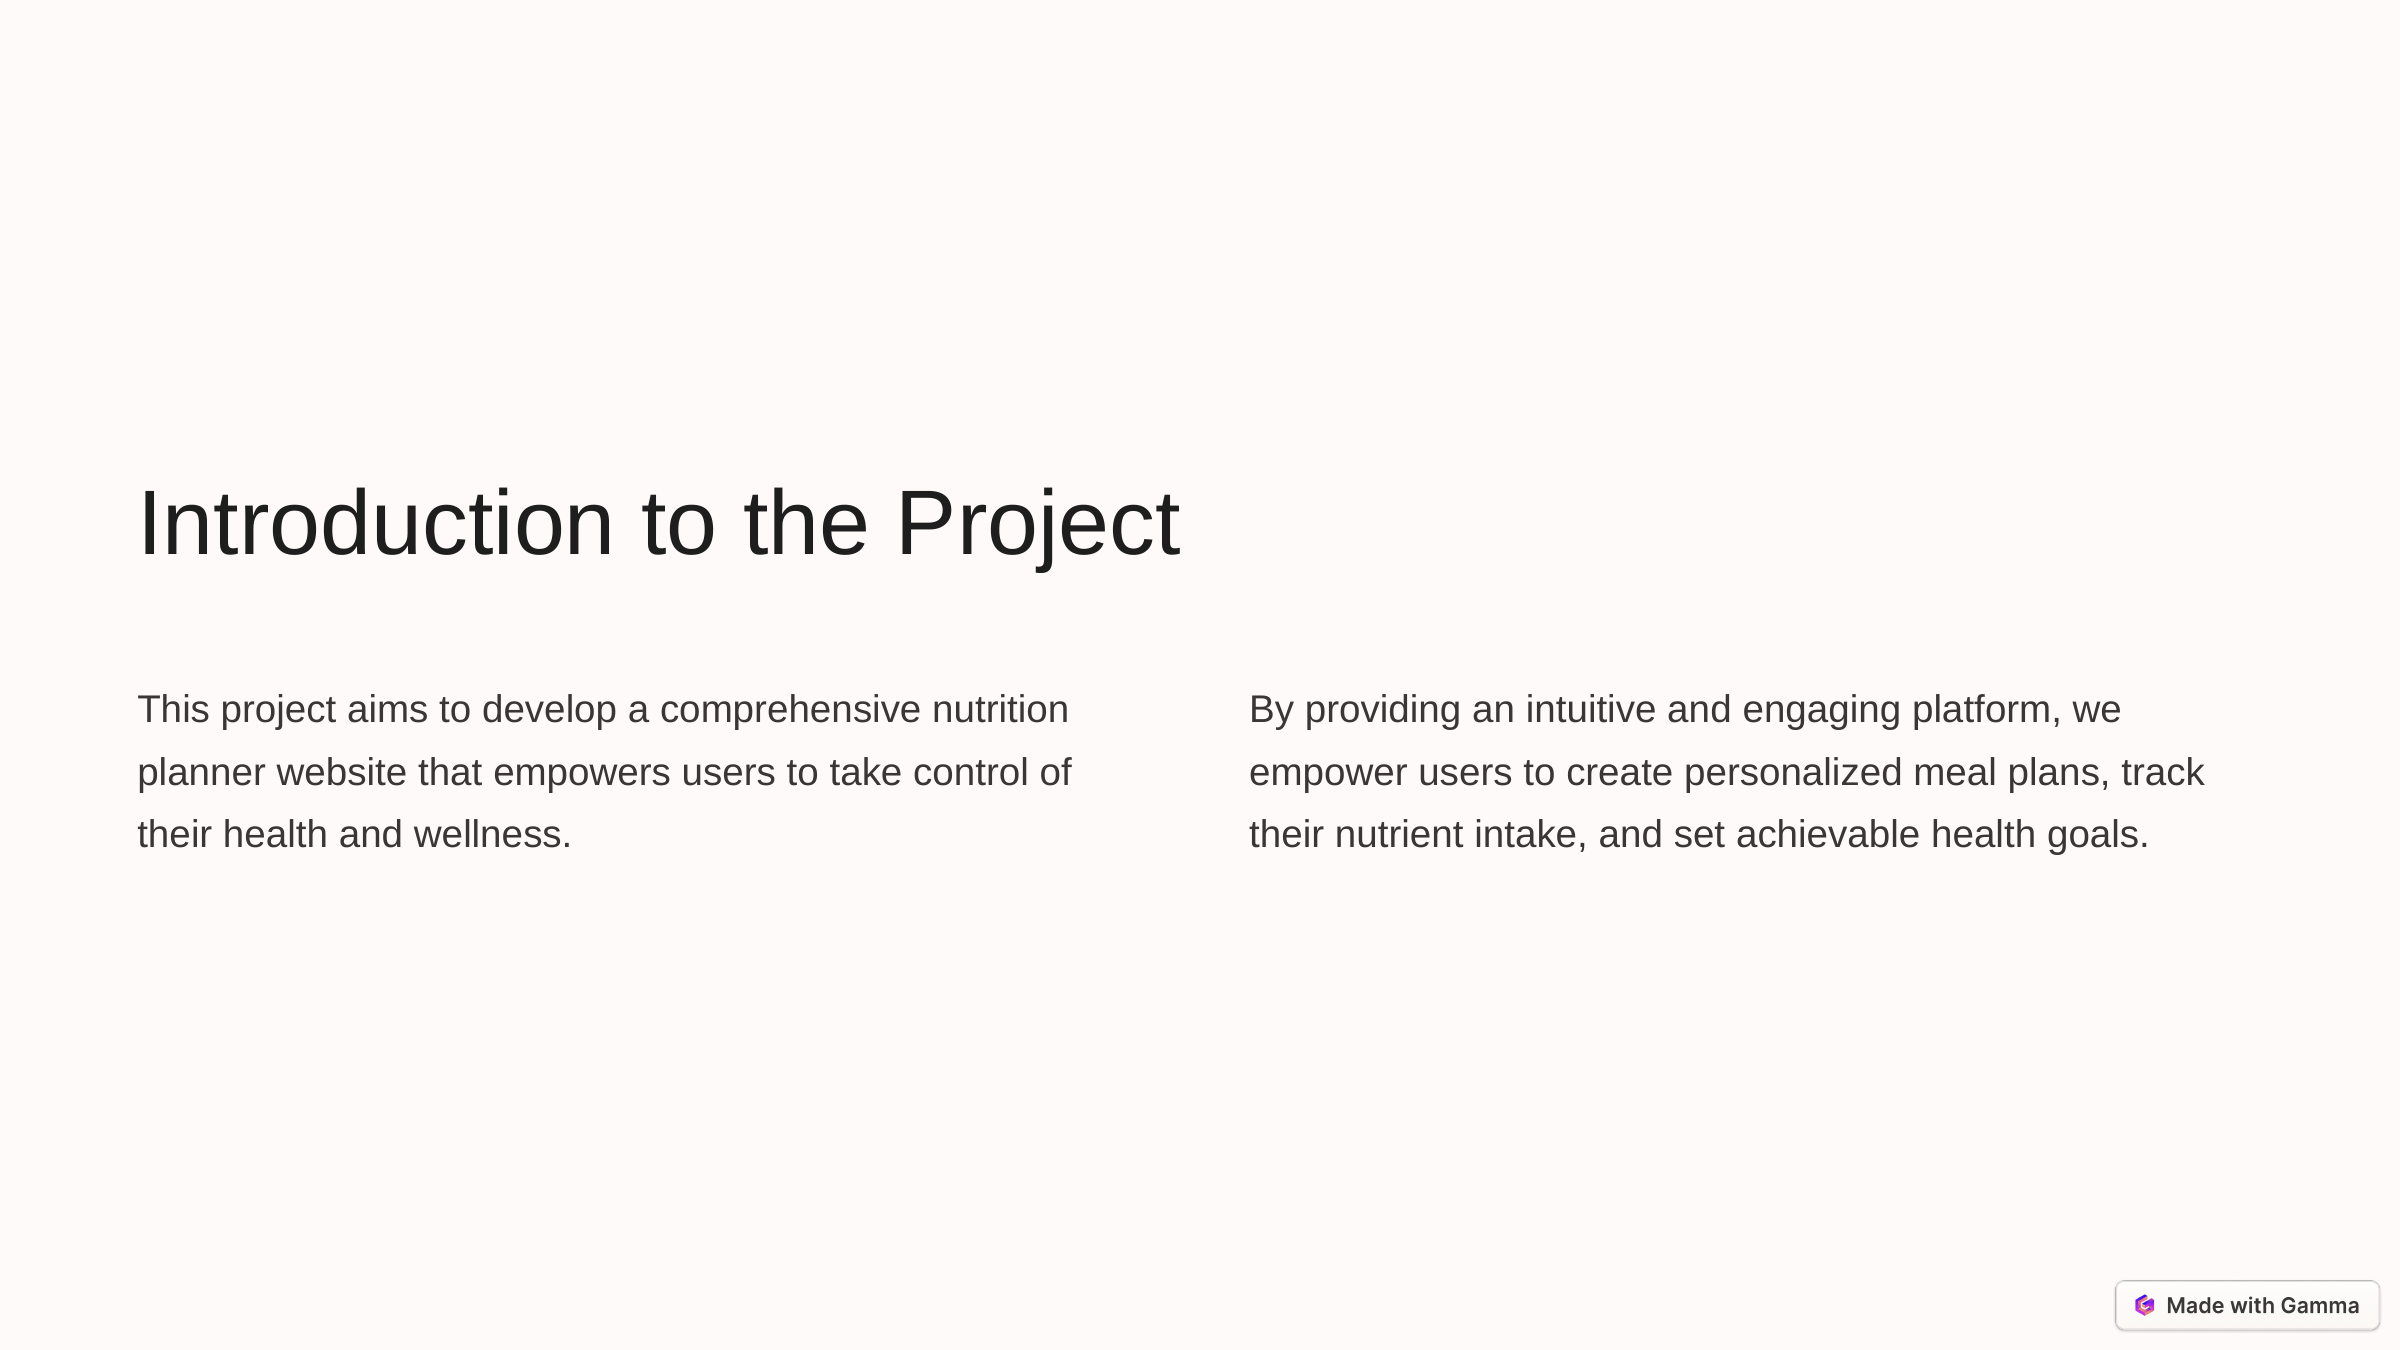

Introduction to the Project
This project aims to develop a comprehensive nutrition planner website that empowers users to take control of their health and wellness.
By providing an intuitive and engaging platform, we empower users to create personalized meal plans, track their nutrient intake, and set achievable health goals.